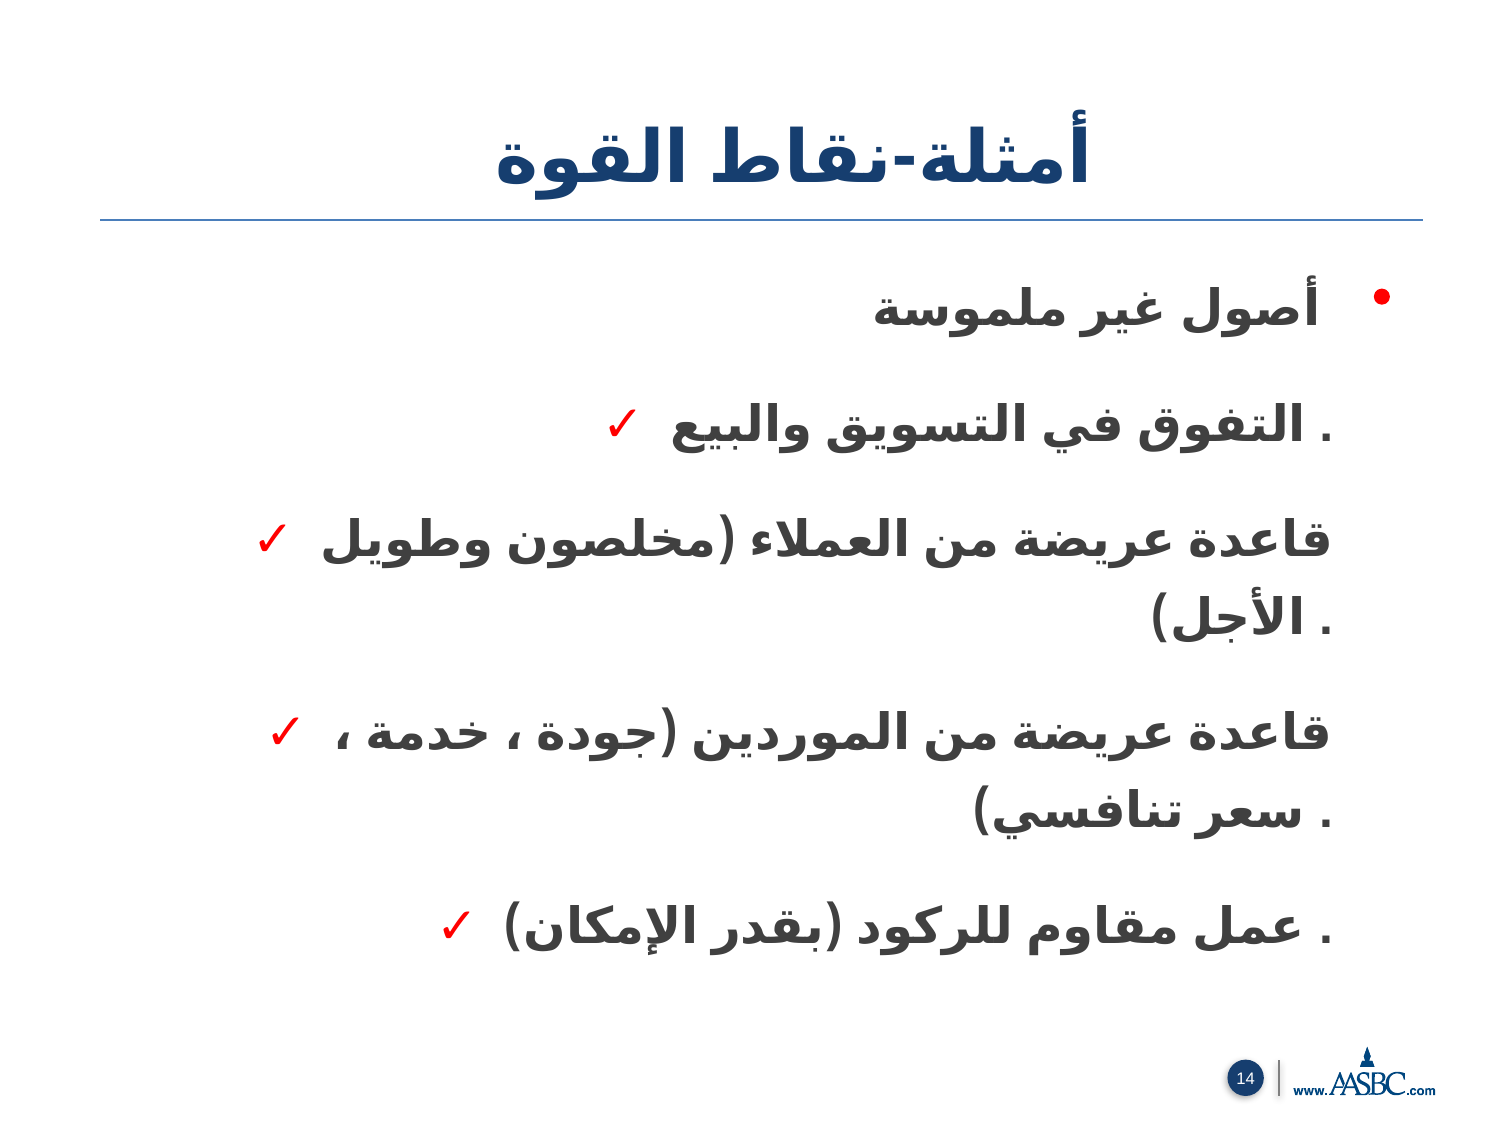

أمثلة-نقاط القوة
أصول غير ملموسة
  ✓  التفوق في التسويق والبيع .
  ✓  قاعدة عريضة من العملاء (مخلصون وطويل الأجل) .
  ✓  قاعدة عريضة من الموردين (جودة ، خدمة ، سعر تنافسي) .
  ✓  عمل مقاوم للركود (بقدر الإمكان) .